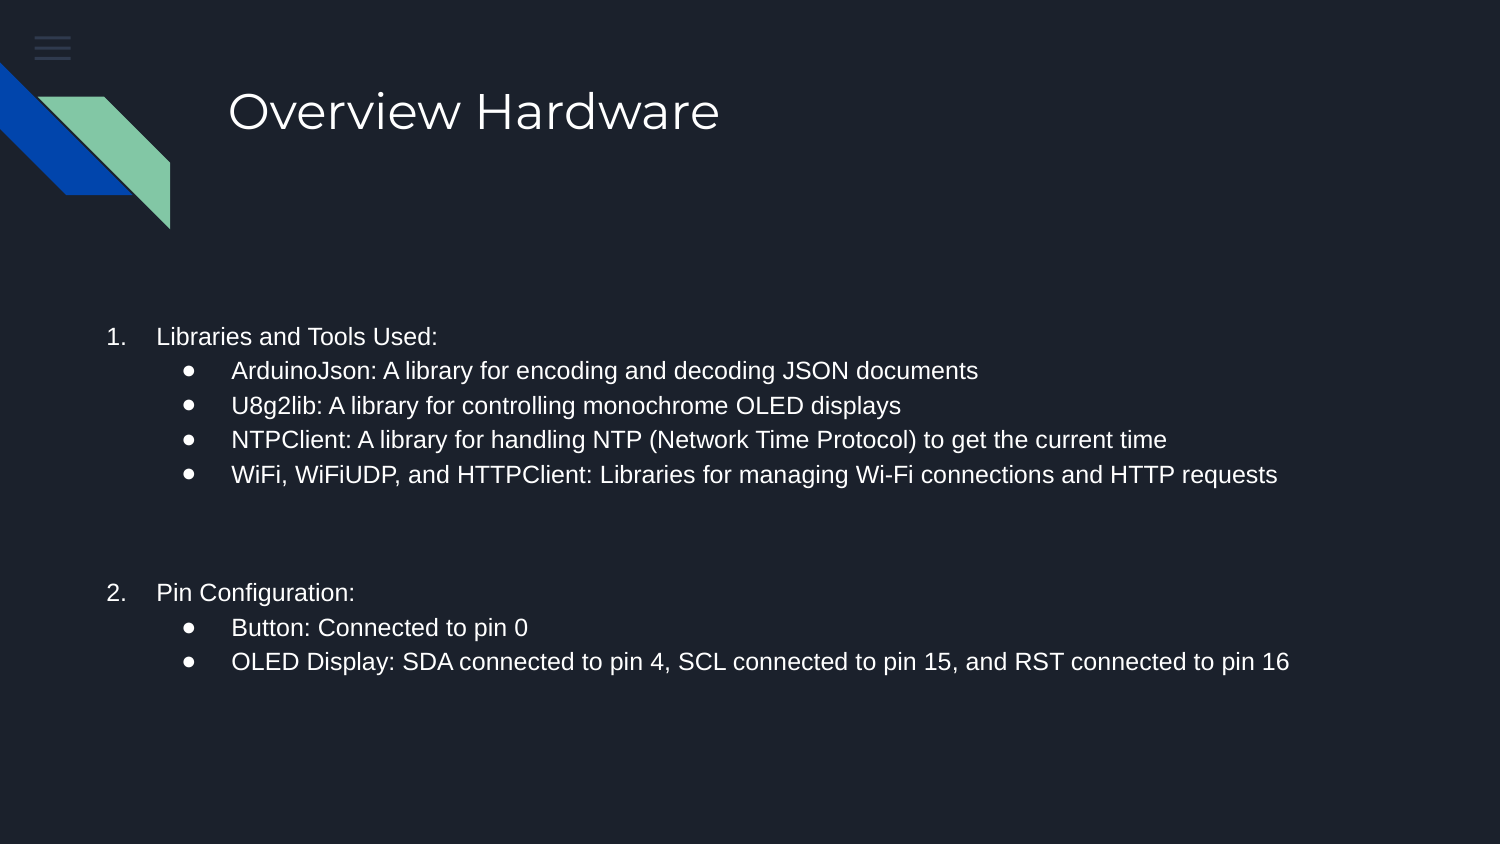

# Overview Hardware

Libraries and Tools Used:
ArduinoJson: A library for encoding and decoding JSON documents
U8g2lib: A library for controlling monochrome OLED displays
NTPClient: A library for handling NTP (Network Time Protocol) to get the current time
WiFi, WiFiUDP, and HTTPClient: Libraries for managing Wi-Fi connections and HTTP requests

Pin Configuration:
Button: Connected to pin 0
OLED Display: SDA connected to pin 4, SCL connected to pin 15, and RST connected to pin 16